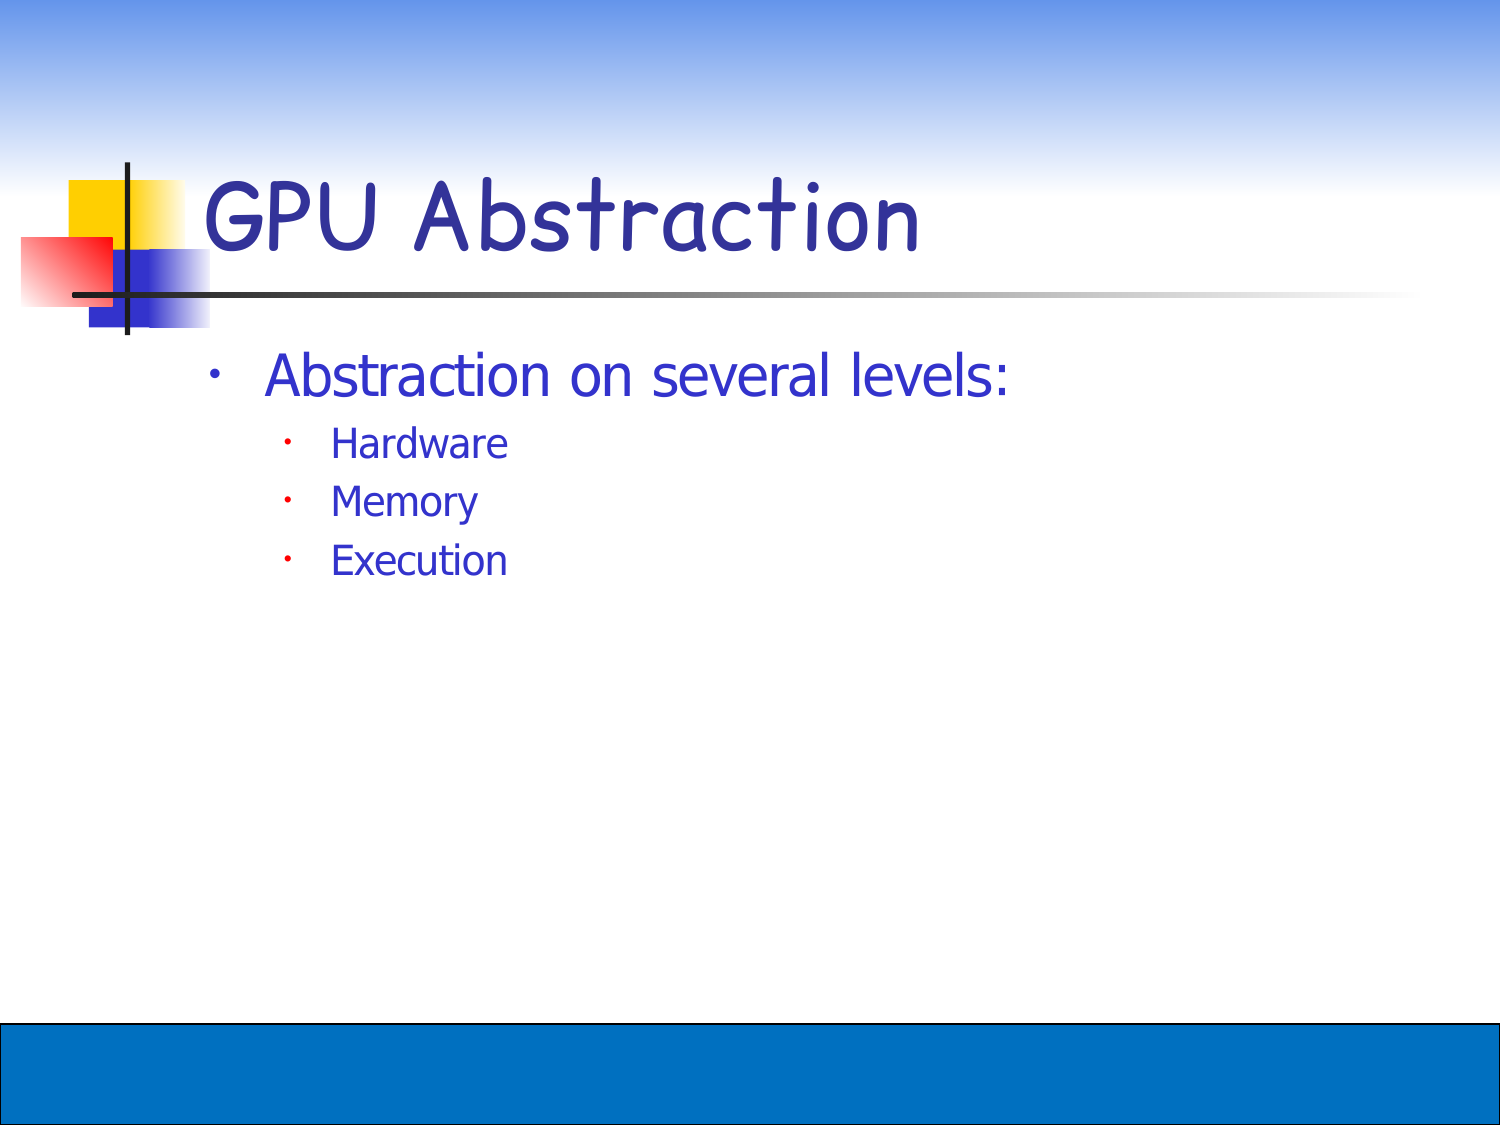

# GPU Abstraction
Abstraction on several levels:
Hardware
Memory
Execution